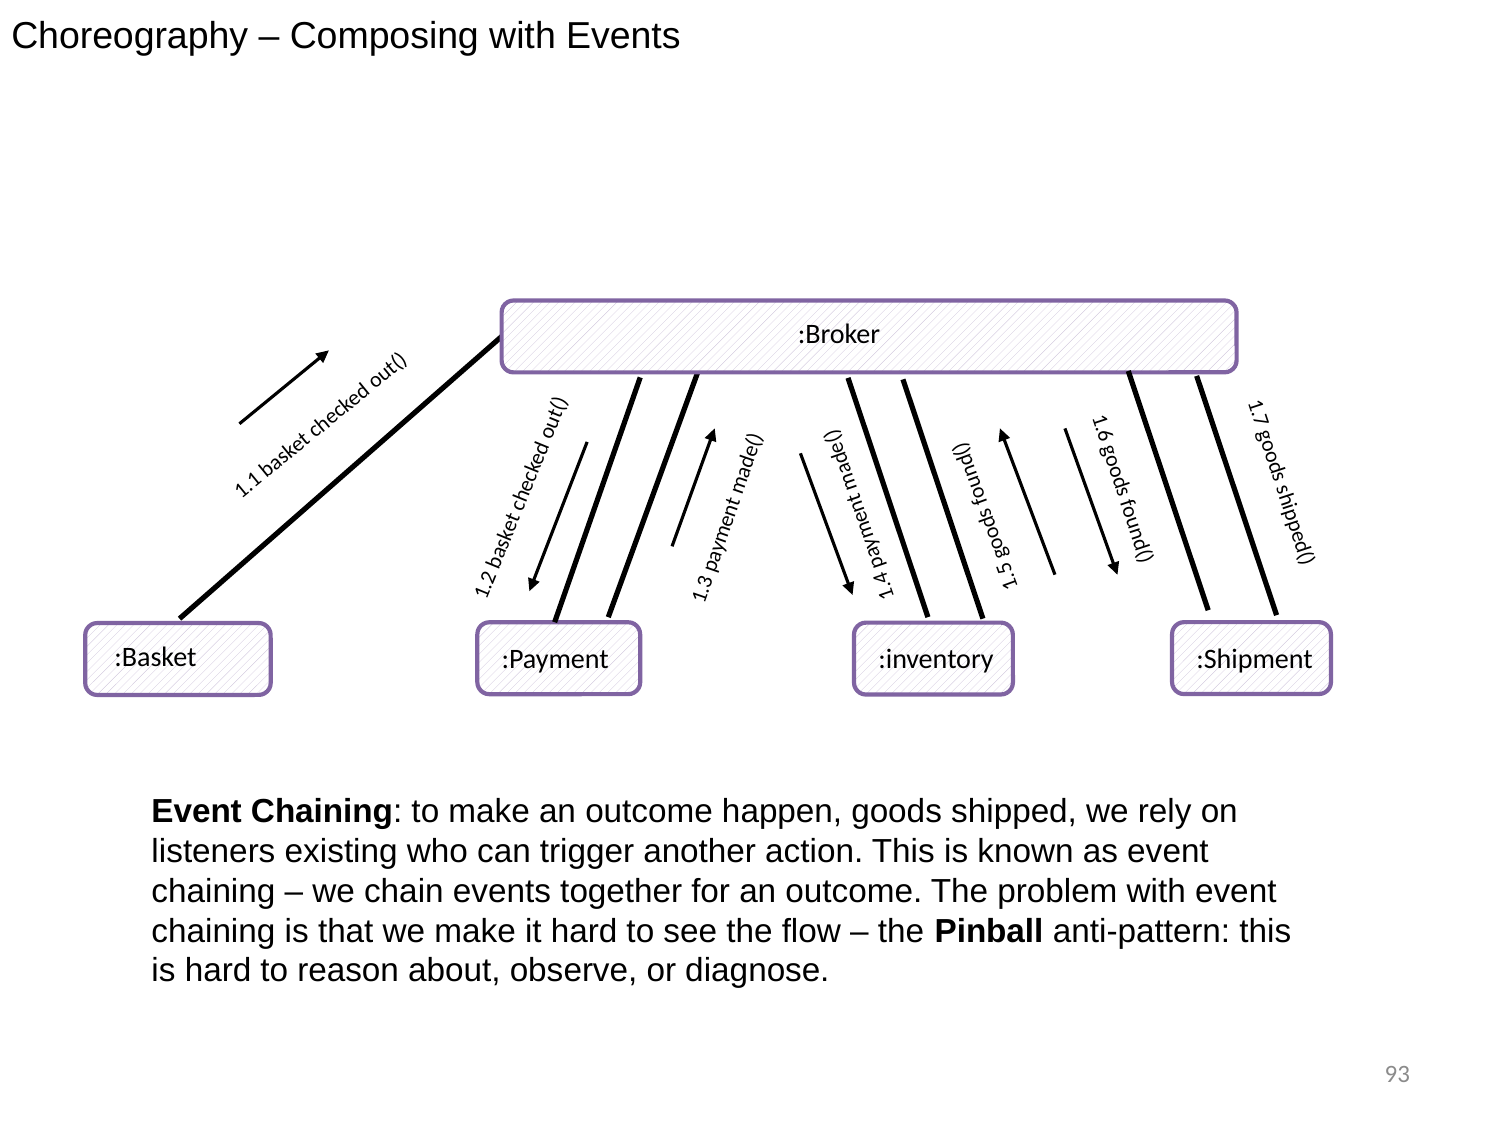

Choreography – Composing with Events

:Broker
1.1 basket checked out()
1.5 goods found()
1.2 basket checked out()
1.4 payment made()
1.3 payment made()
1.7 goods shipped()
1.6 goods found()

:Basket
:Shipment
:Payment
:inventory
Event Chaining: to make an outcome happen, goods shipped, we rely on listeners existing who can trigger another action. This is known as event chaining – we chain events together for an outcome. The problem with event chaining is that we make it hard to see the flow – the Pinball anti-pattern: this is hard to reason about, observe, or diagnose.
93